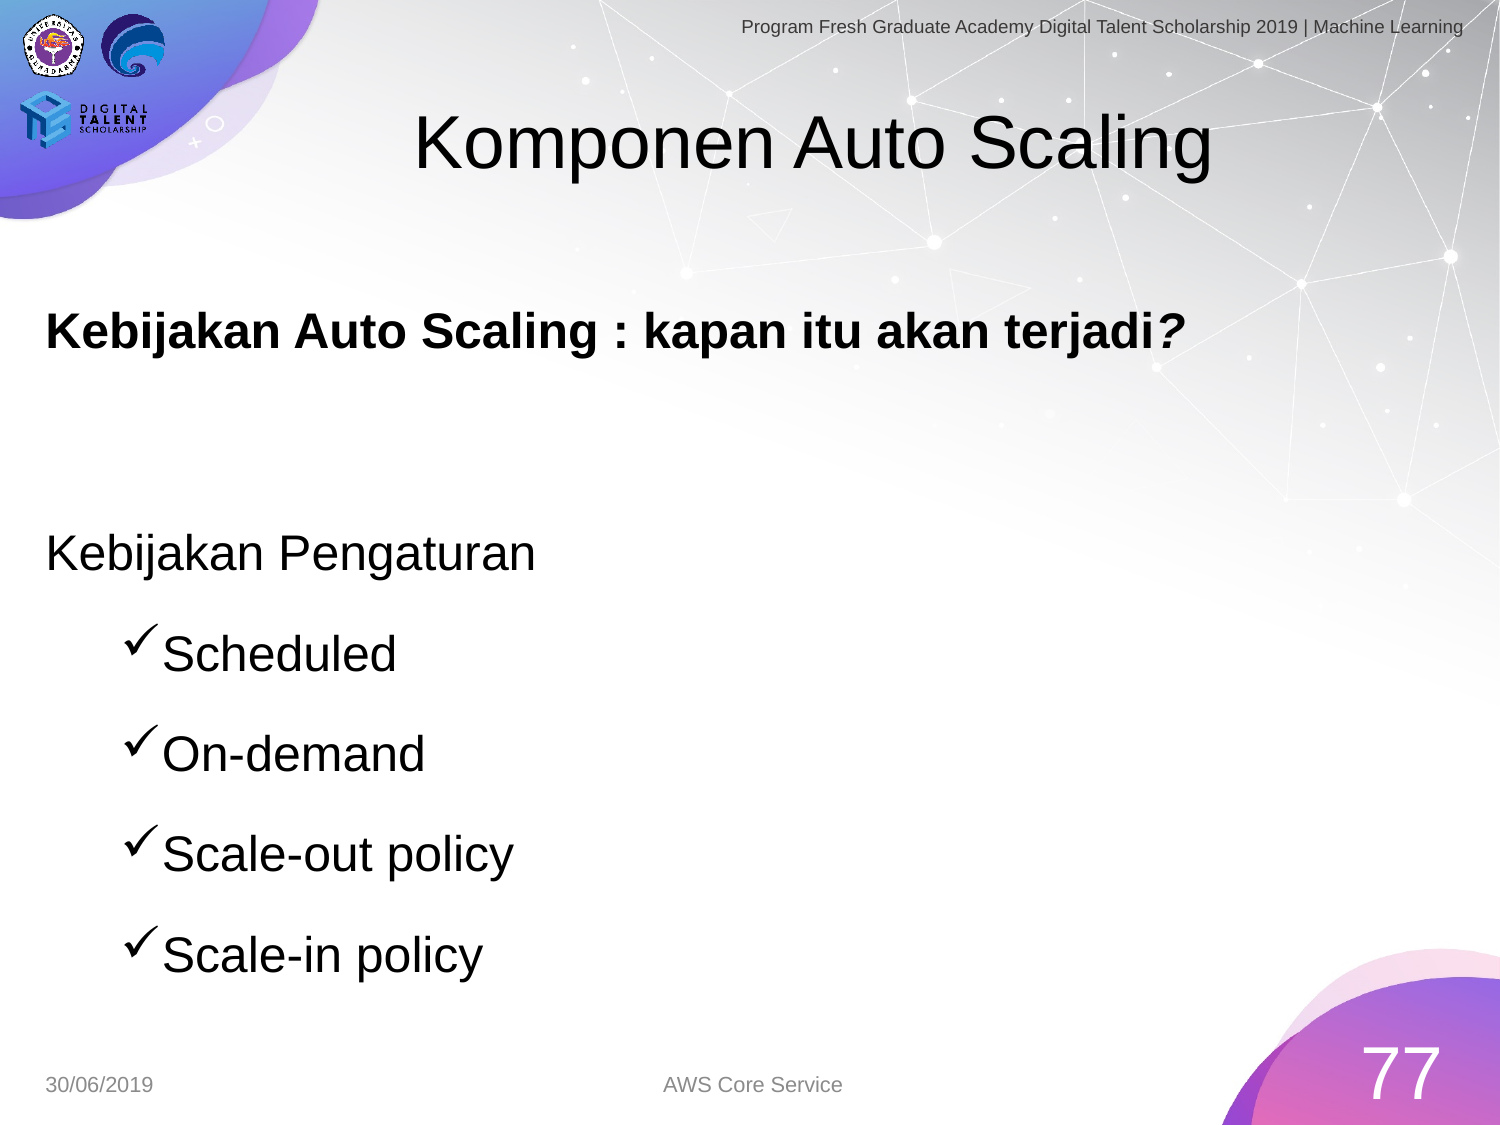

# Komponen Auto Scaling
Kebijakan Auto Scaling : kapan itu akan terjadi?

Kebijakan Pengaturan
Scheduled
On-demand
Scale-out policy
Scale-in policy
77
AWS Core Service
30/06/2019